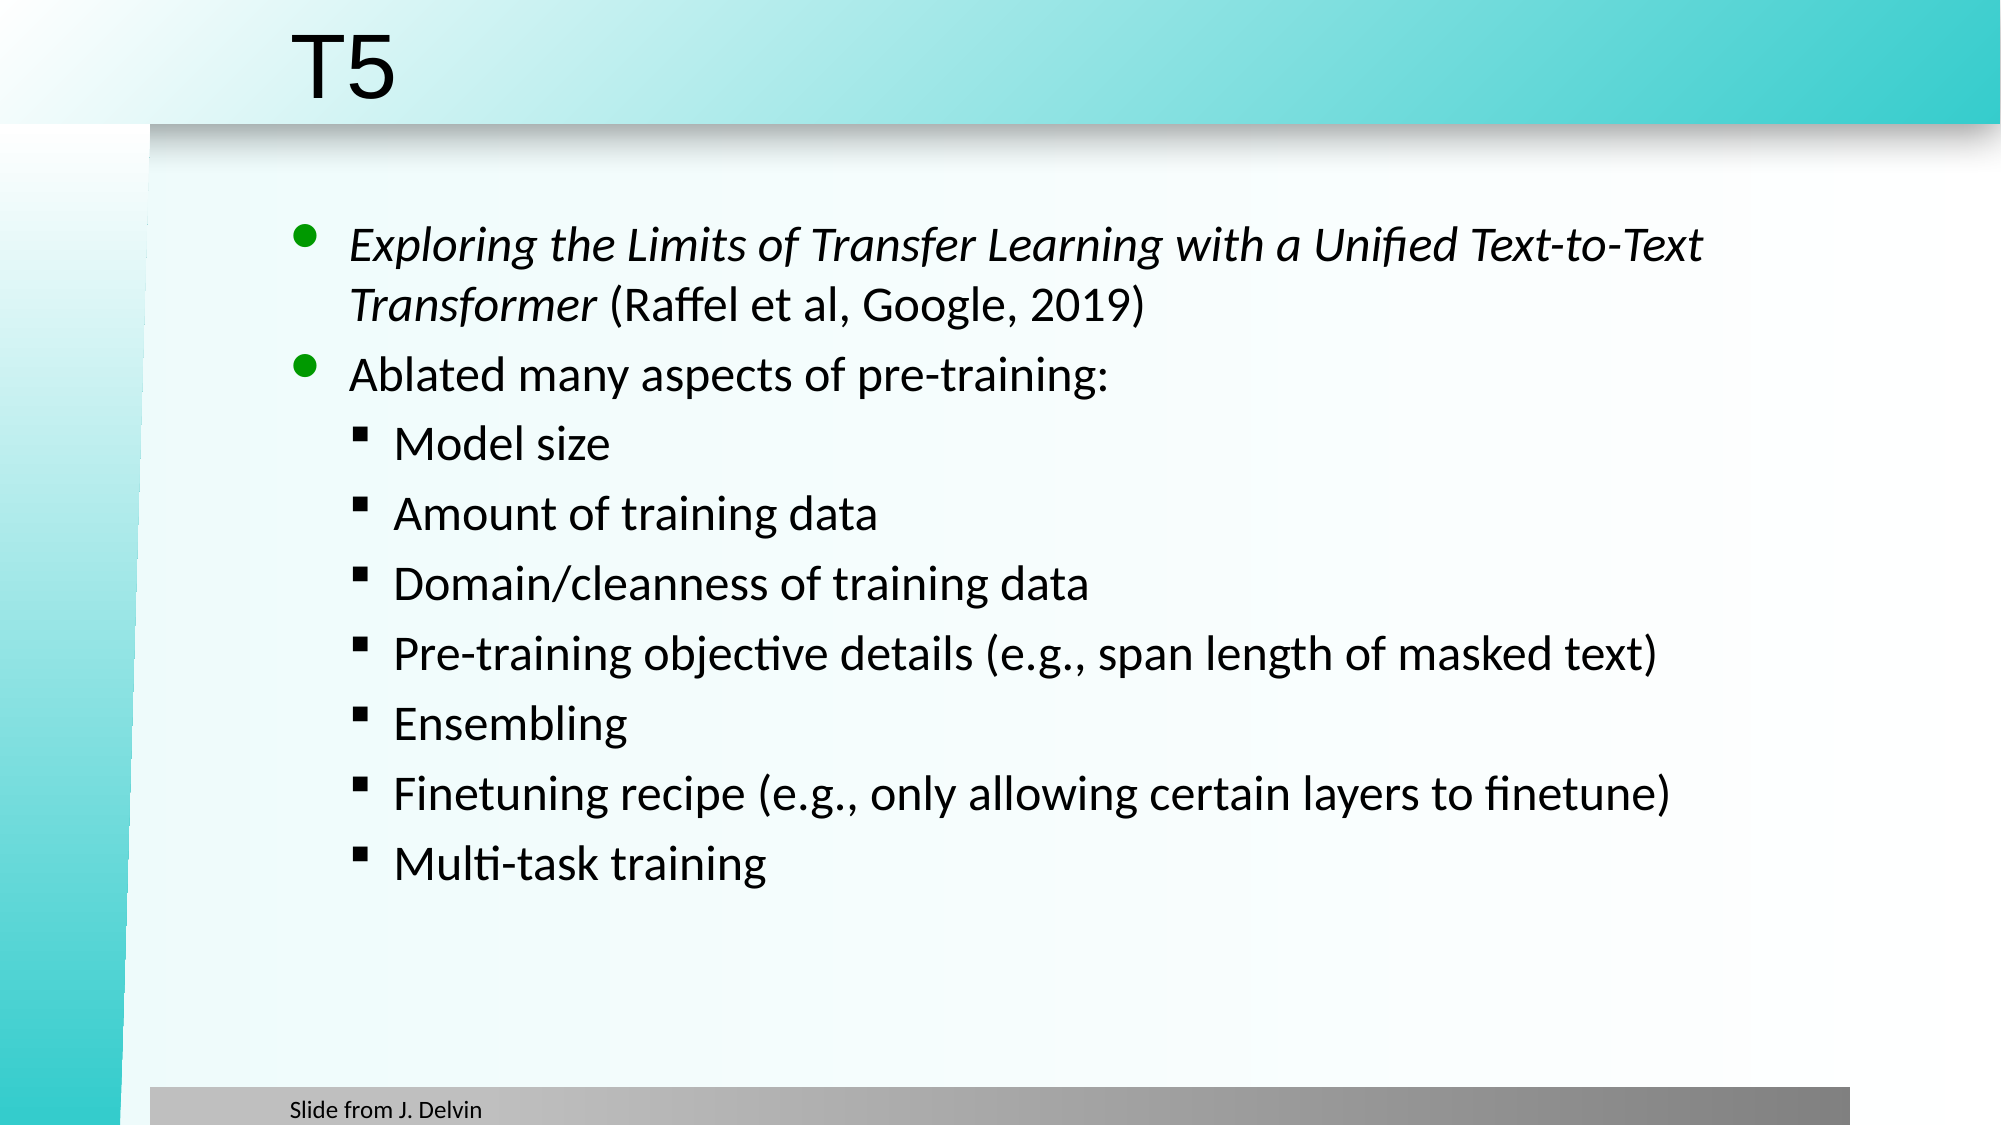

# T5
Exploring the Limits of Transfer Learning with a Unified Text-to-Text Transformer (Raffel et al, Google, 2019)
Ablated many aspects of pre-training:
Model size
Amount of training data
Domain/cleanness of training data
Pre-training objective details (e.g., span length of masked text)
Ensembling
Finetuning recipe (e.g., only allowing certain layers to finetune)
Multi-task training

Slide from J. Delvin